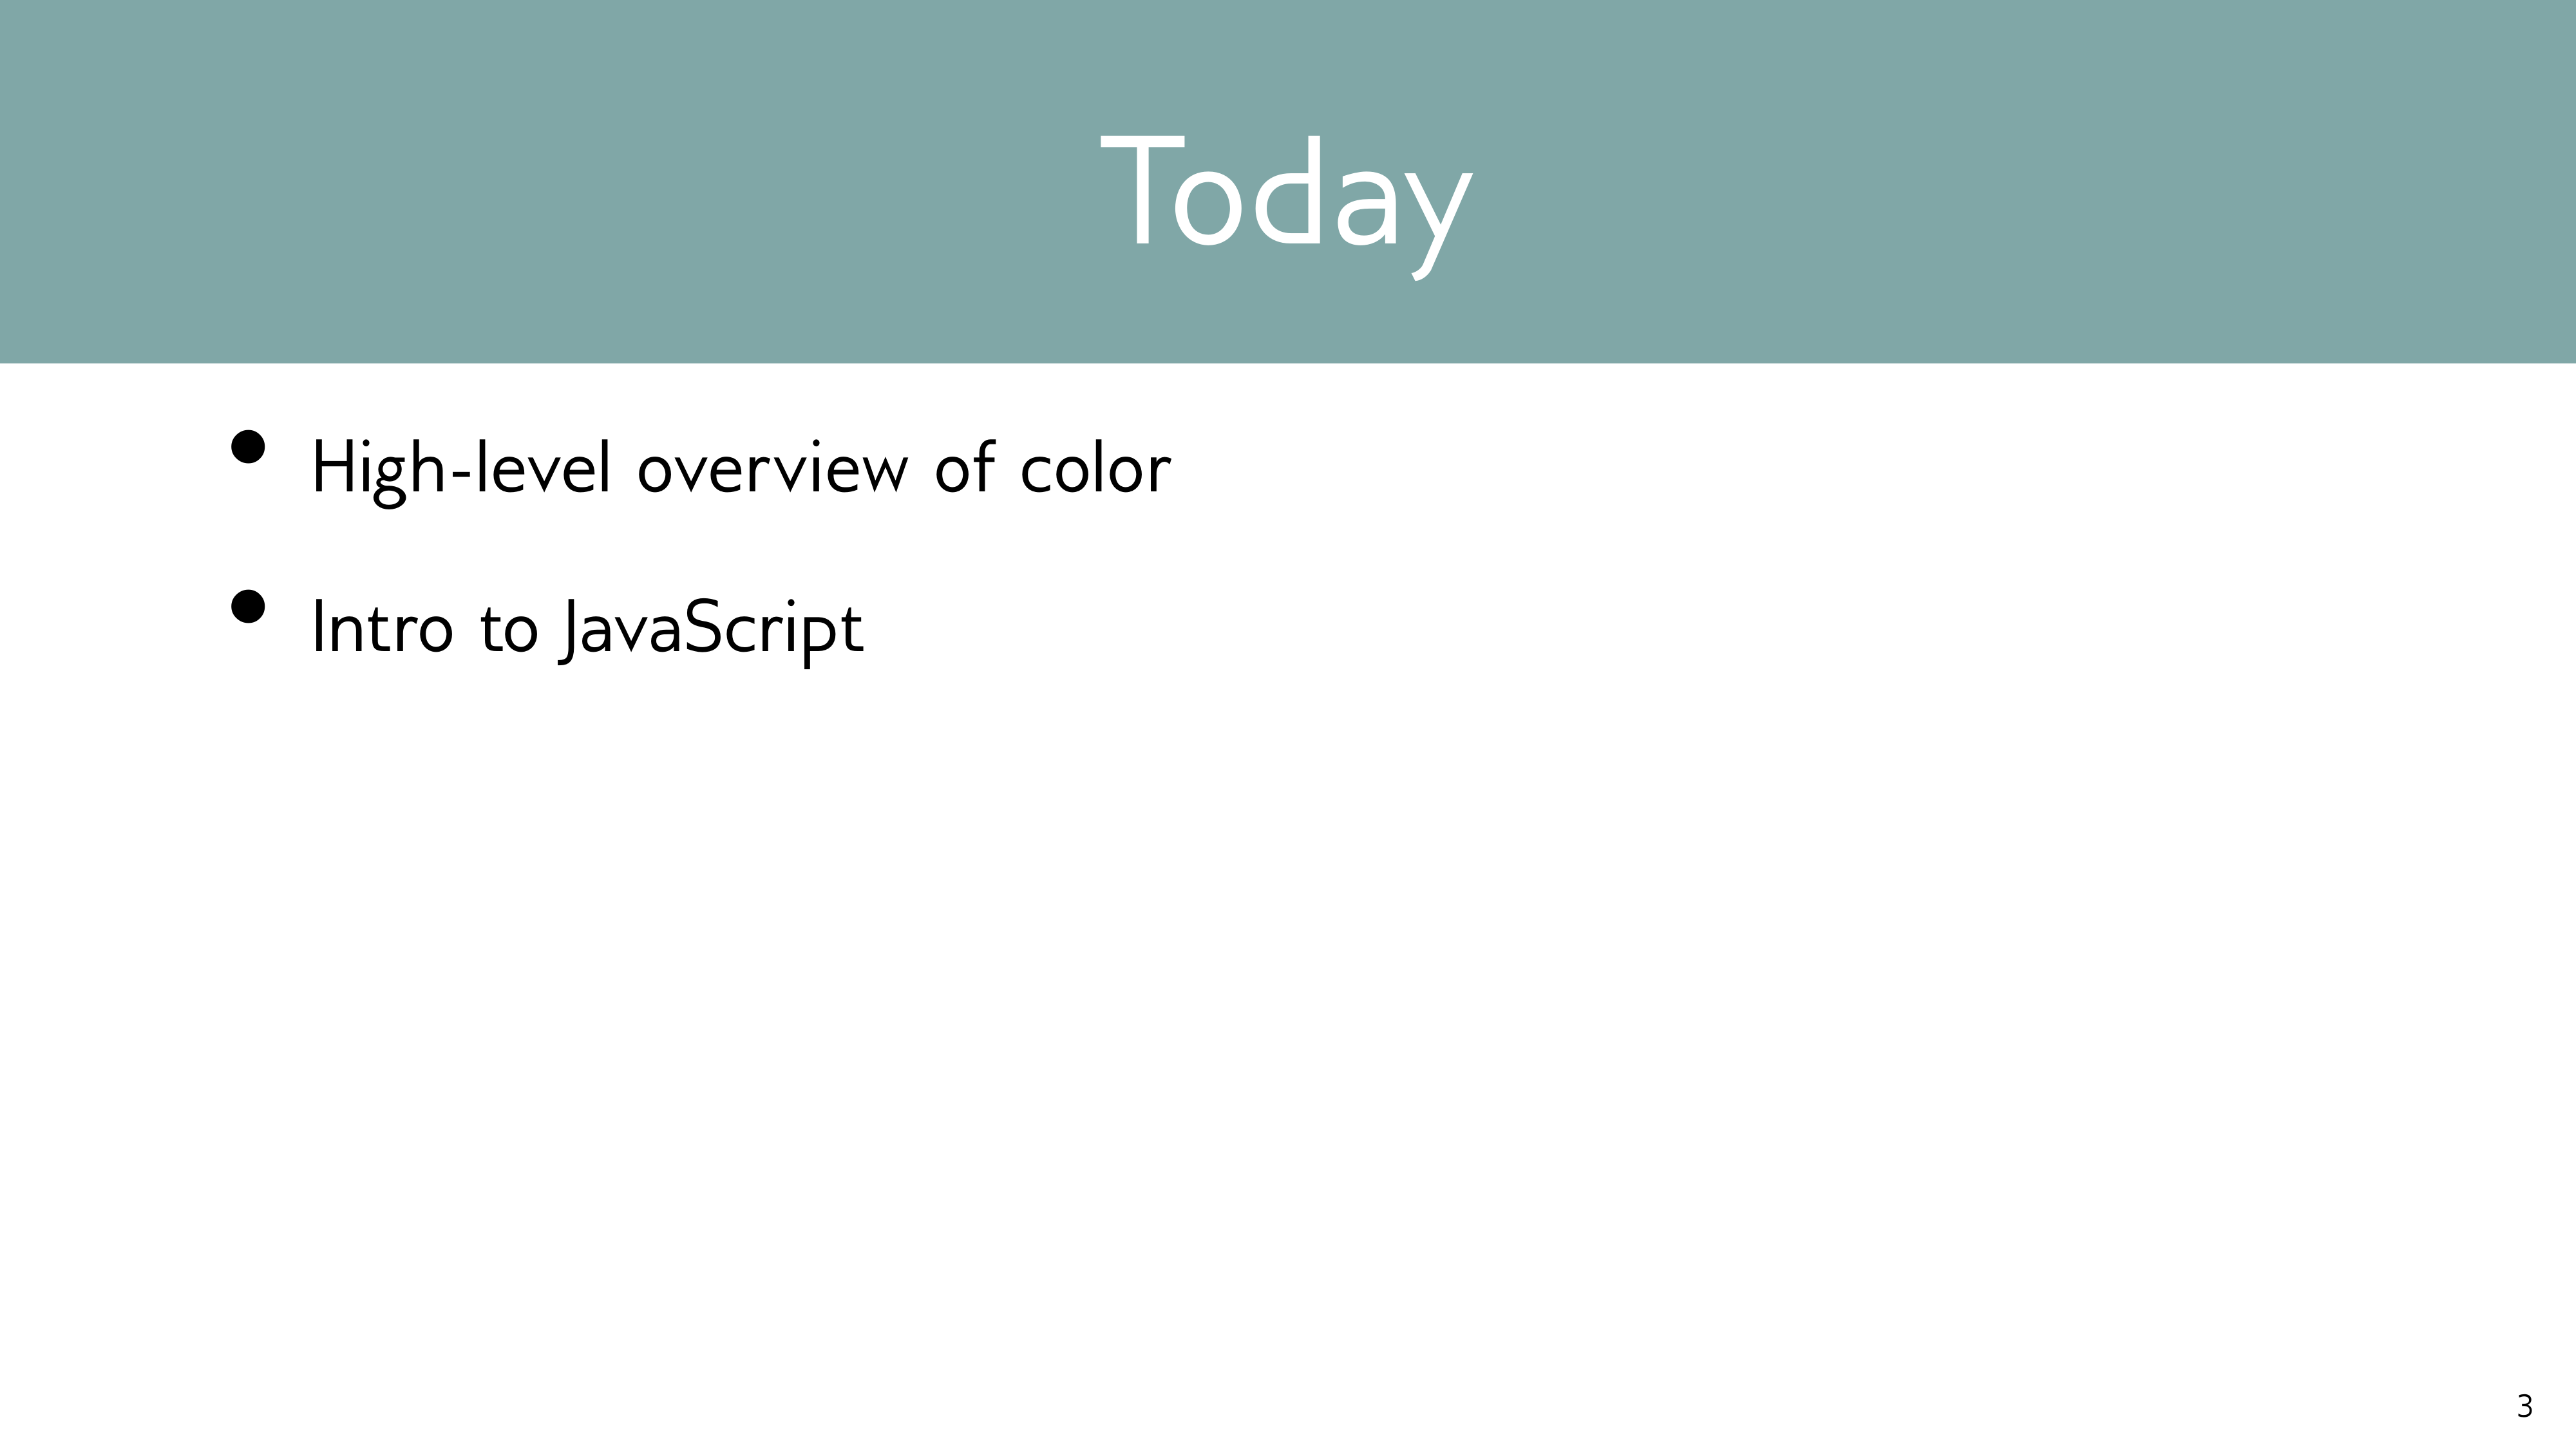

Today
High-level overview of color
Intro to JavaScript
3